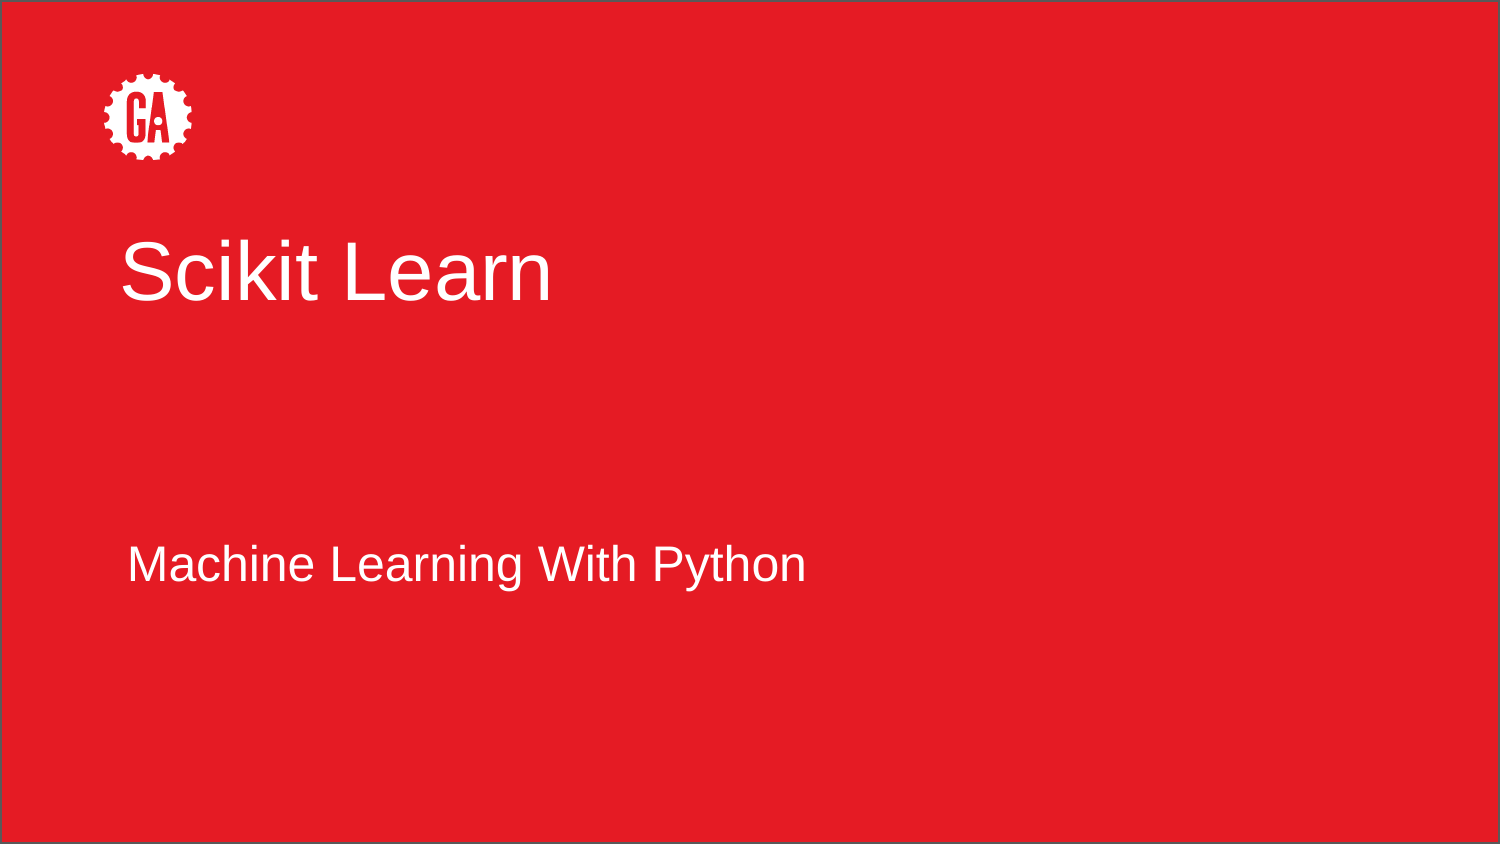

# Scikit Learn
Machine Learning With Python